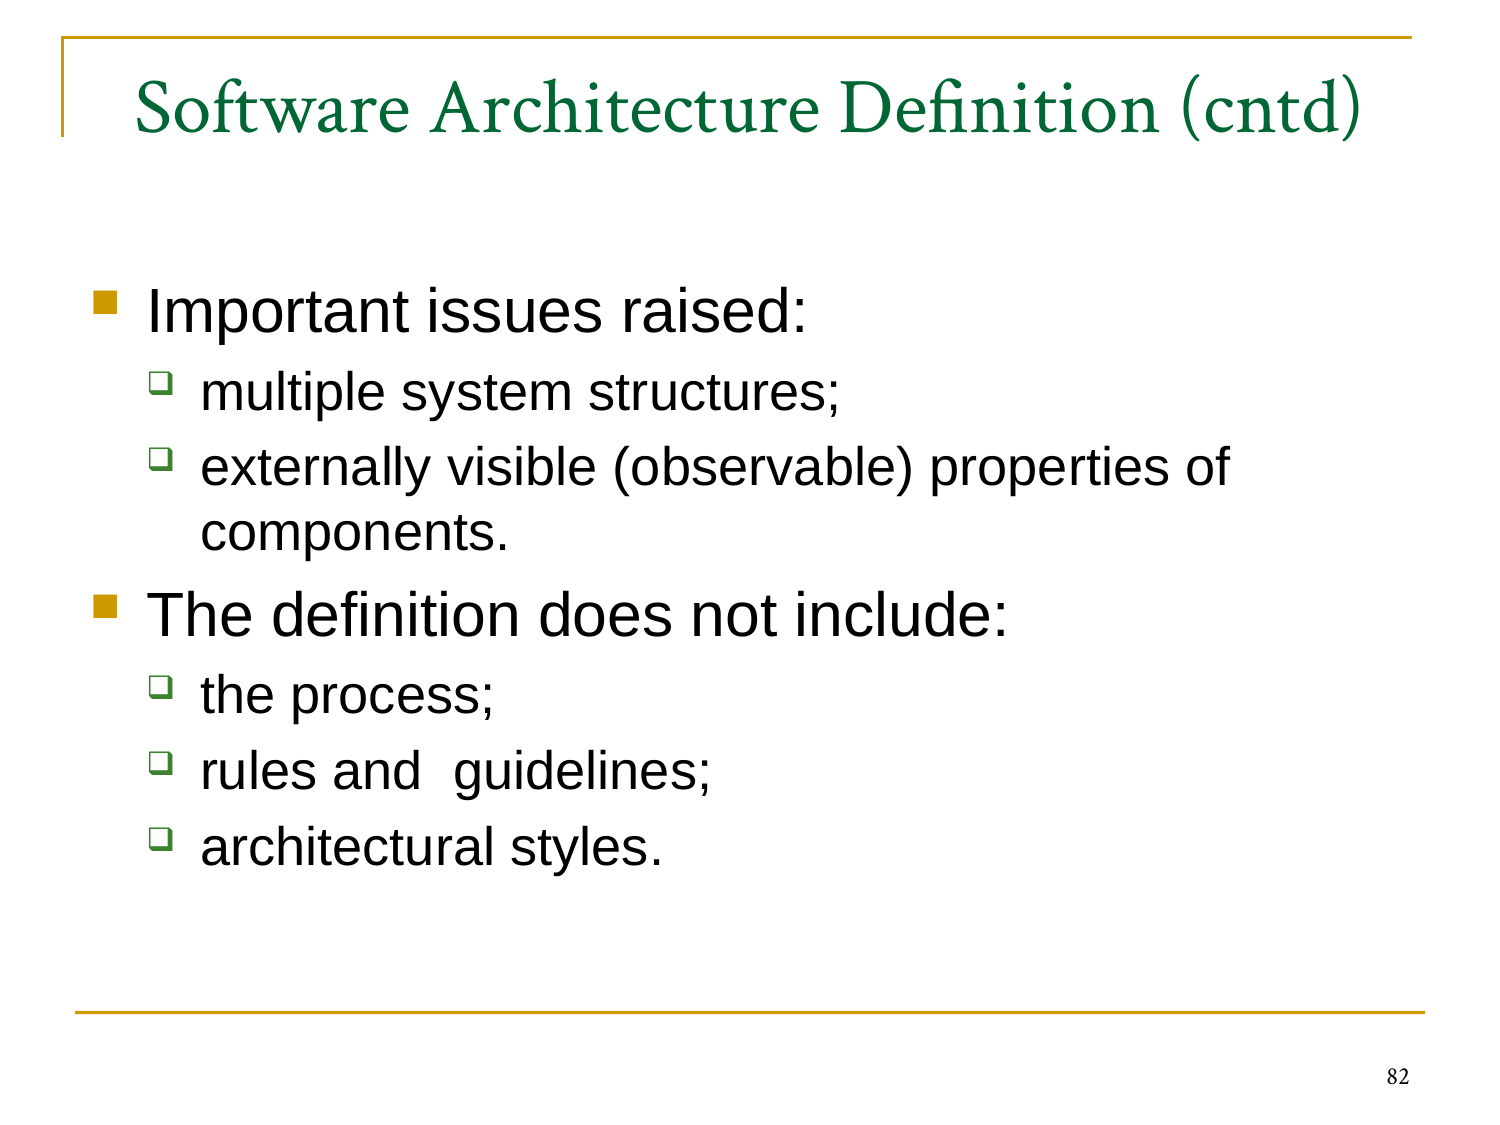

# Software Architecture Definition (cntd)
Important issues raised:
multiple system structures;
externally visible (observable) properties of components.
The definition does not include:
the process;
rules and  guidelines;
architectural styles.

82